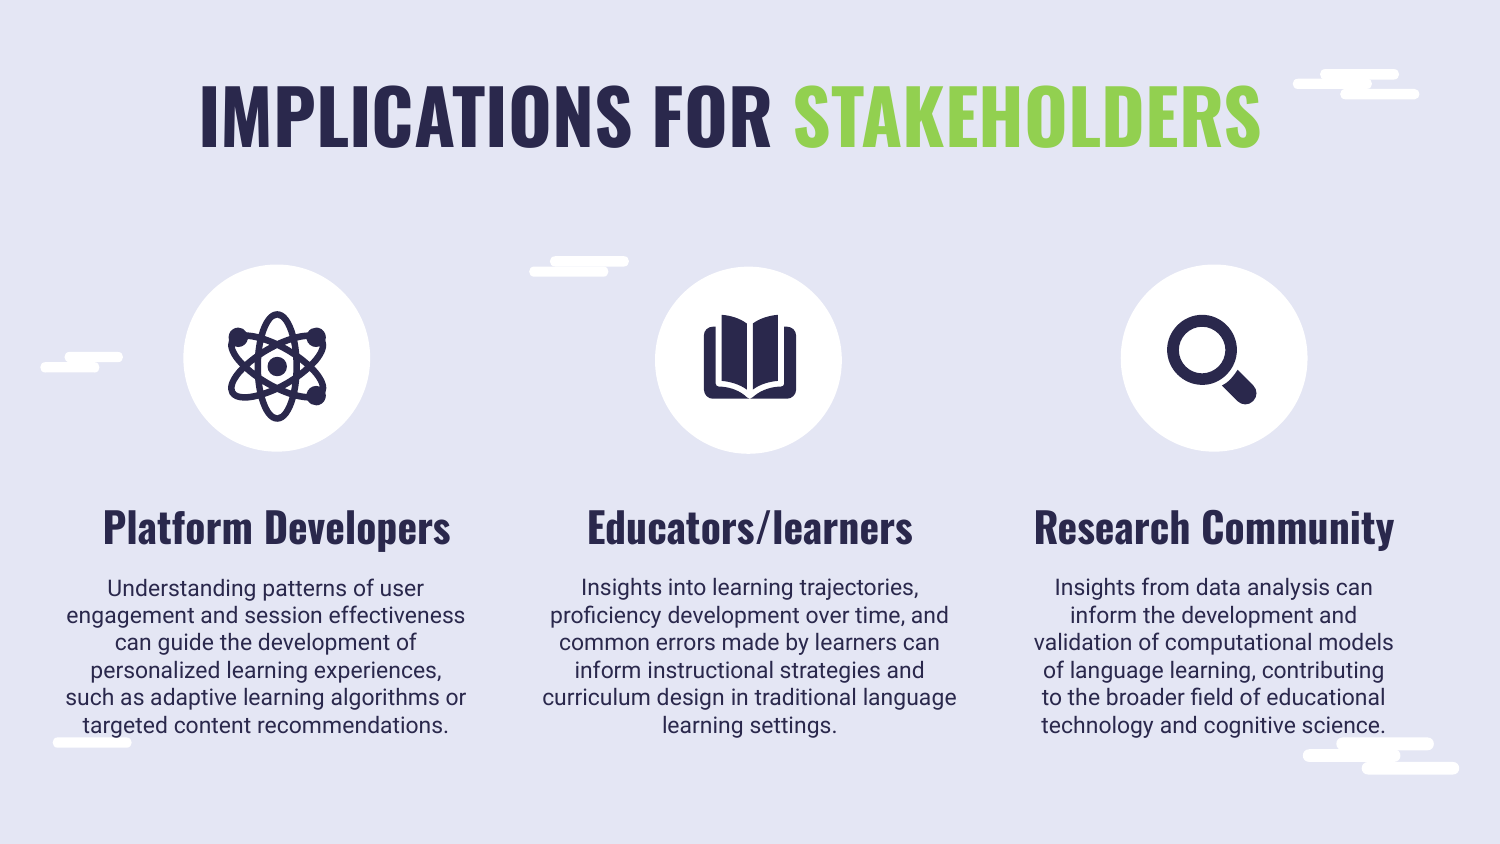

# IMPLICATIONS FOR STAKEHOLDERS

Platform Developers
Educators/learners
Research Community
Insights into learning trajectories, proficiency development over time, and common errors made by learners can inform instructional strategies and curriculum design in traditional language learning settings.
Insights from data analysis can inform the development and validation of computational models of language learning, contributing to the broader field of educational technology and cognitive science.
Understanding patterns of user engagement and session effectiveness can guide the development of personalized learning experiences, such as adaptive learning algorithms or targeted content recommendations.